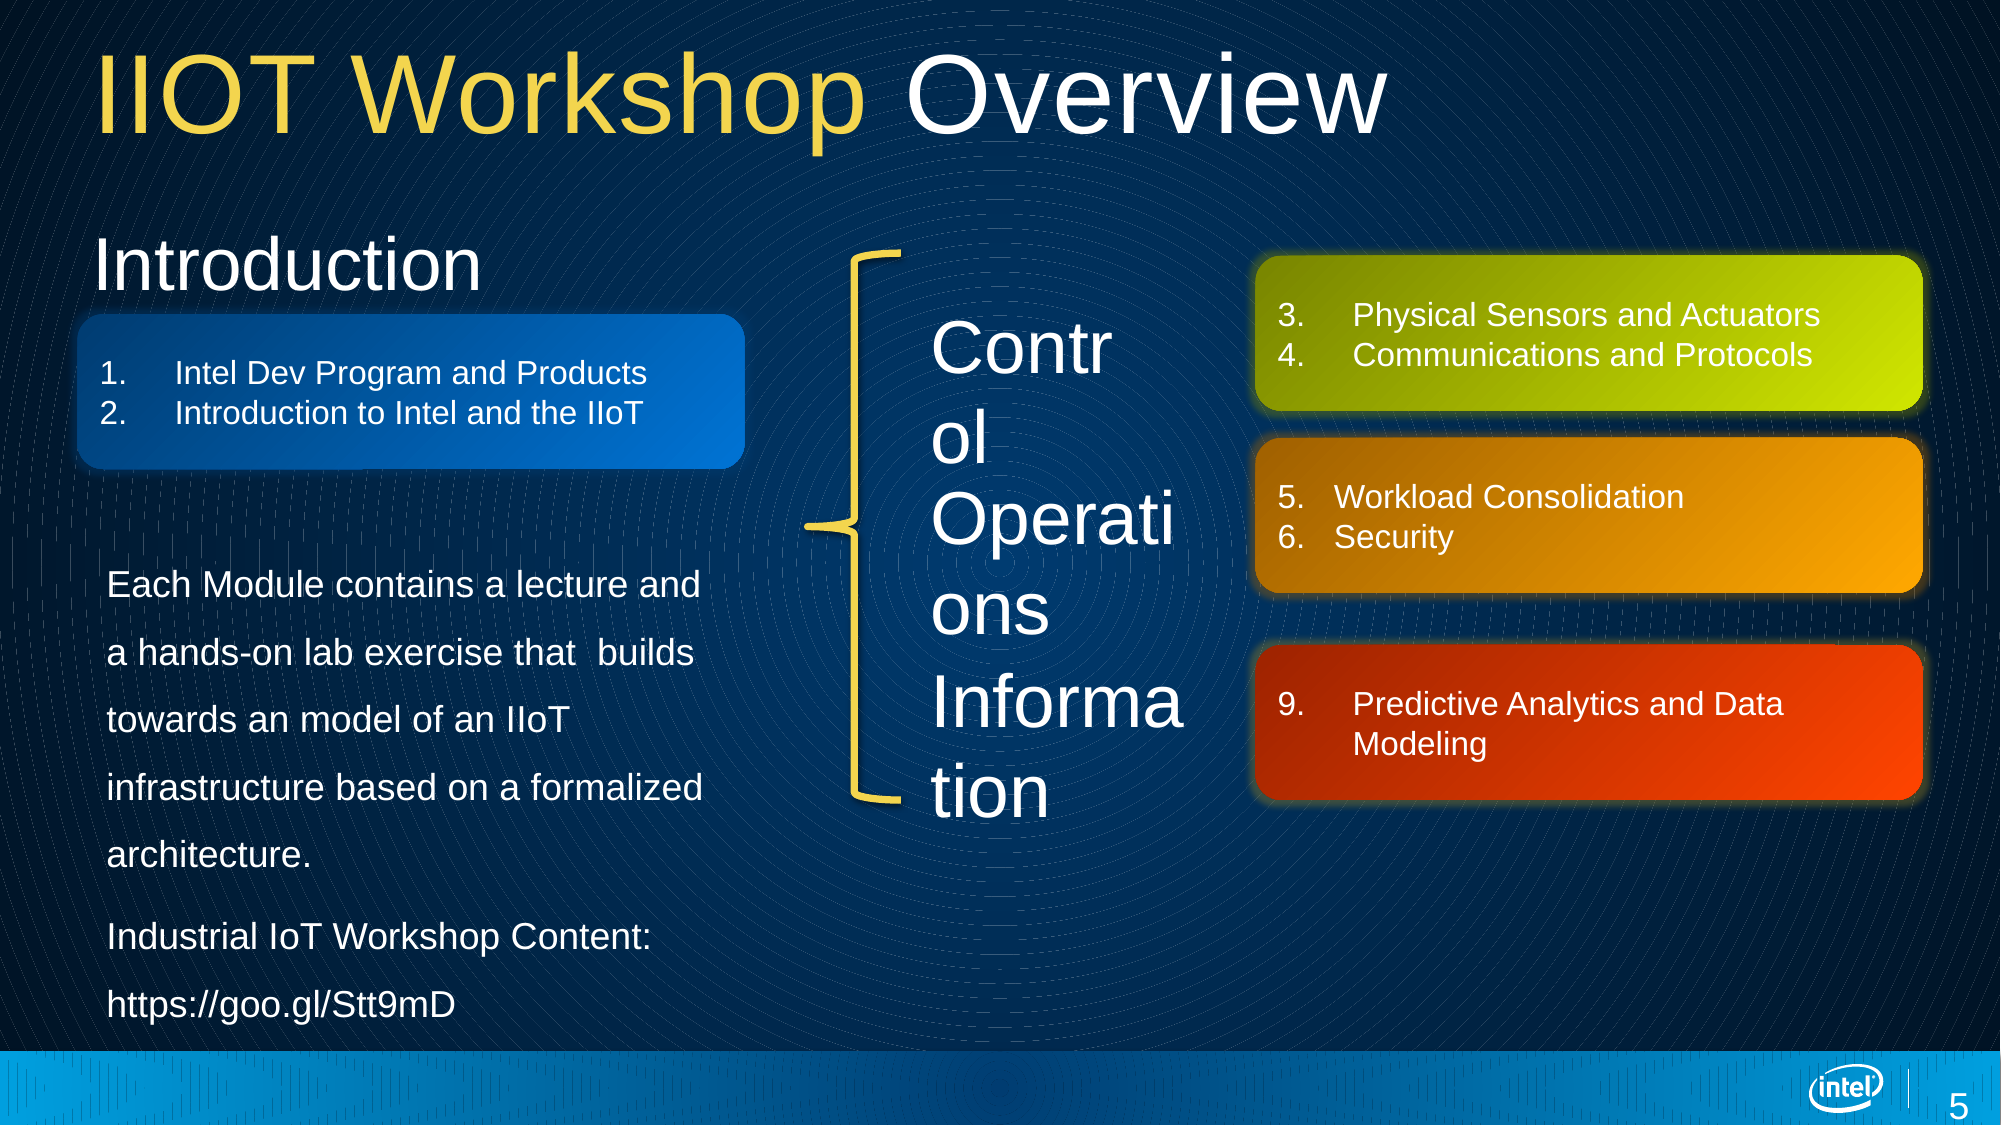

# IIOT Workshop Overview
Introduction

Physical Sensors and Actuators
Communications and Protocols
Control
Intel Dev Program and Products
Introduction to Intel and the IIoT
Workload Consolidation
Security
Operations
Each Module contains a lecture and a hands-on lab exercise that  builds towards an model of an IIoT infrastructure based on a formalized architecture.
Information
Predictive Analytics and Data Modeling
Industrial IoT Workshop Content: https://goo.gl/Stt9mD

5